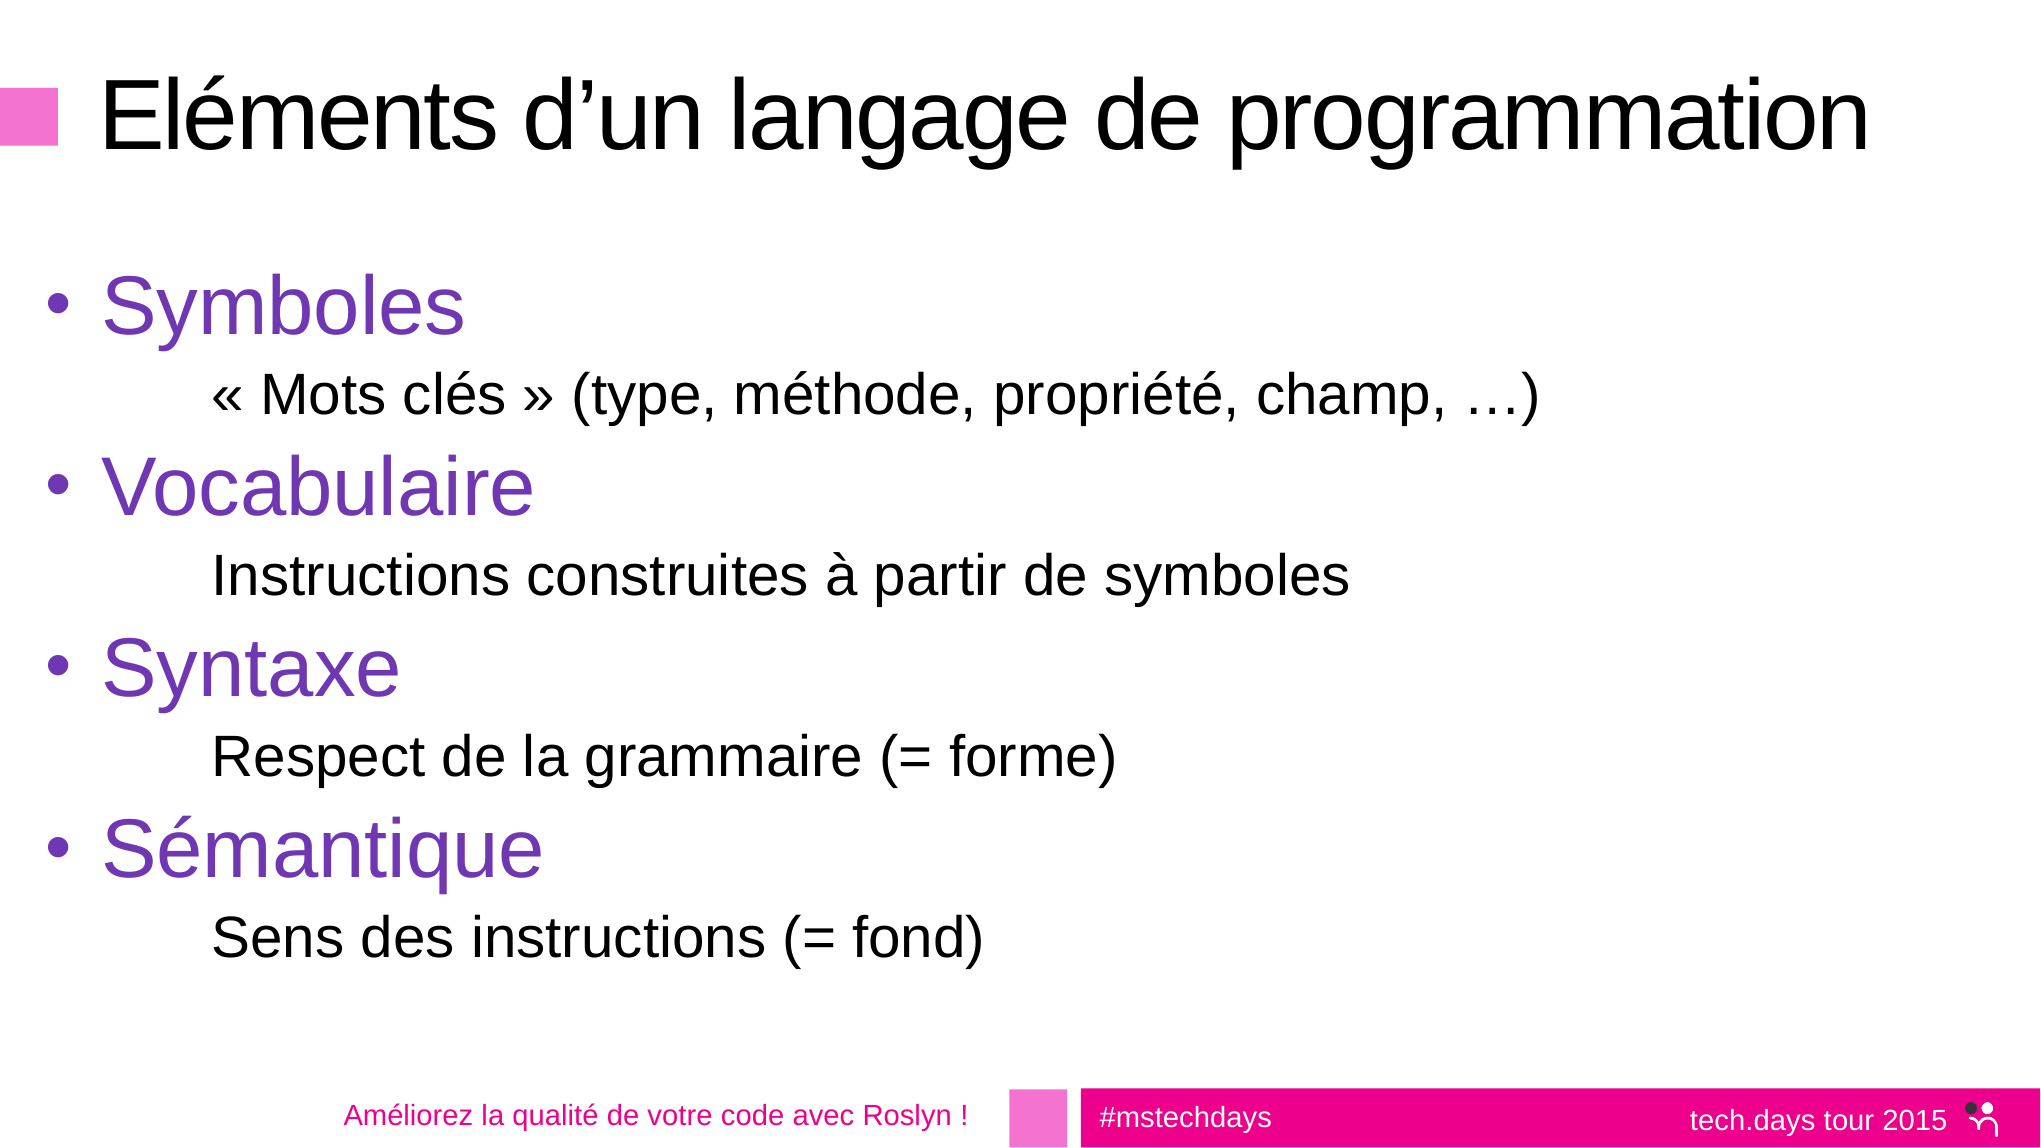

# Eléments d’un langage de programmation
Symboles
	« Mots clés » (type, méthode, propriété, champ, …)
Vocabulaire
	Instructions construites à partir de symboles
Syntaxe
	Respect de la grammaire (= forme)
Sémantique
	Sens des instructions (= fond)
Améliorez la qualité de votre code avec Roslyn !